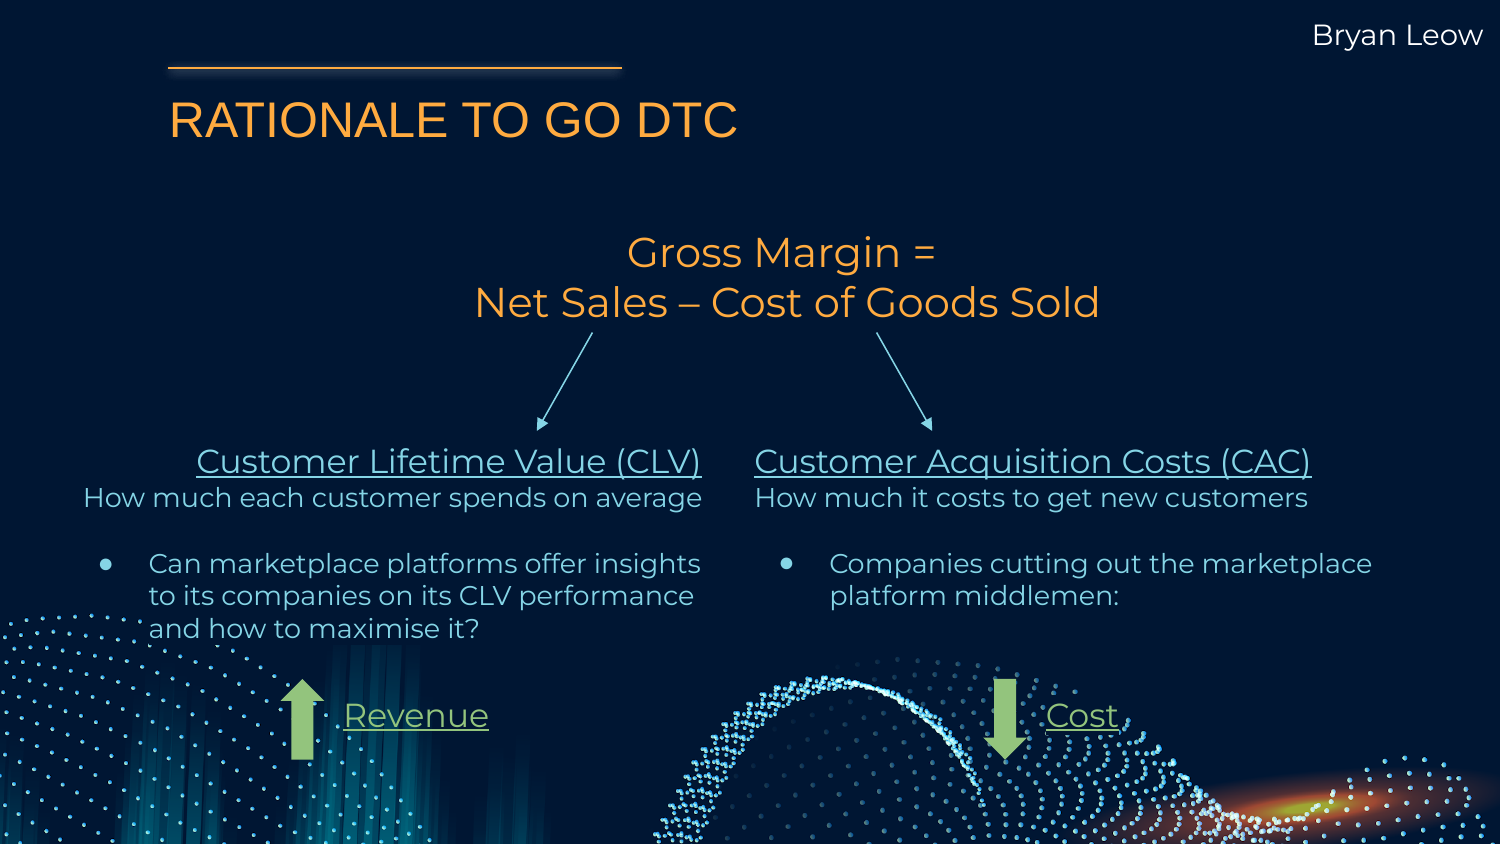

Bryan Leow
# RATIONALE TO GO DTC
Gross Margin =
Net Sales – Cost of Goods Sold
Customer Lifetime Value (CLV)
How much each customer spends on average

Customer Acquisition Costs (CAC)
How much it costs to get new customers
Companies cutting out the marketplace platform middlemen:
Can marketplace platforms offer insights to its companies on its CLV performance and how to maximise it?

Revenue

Cost